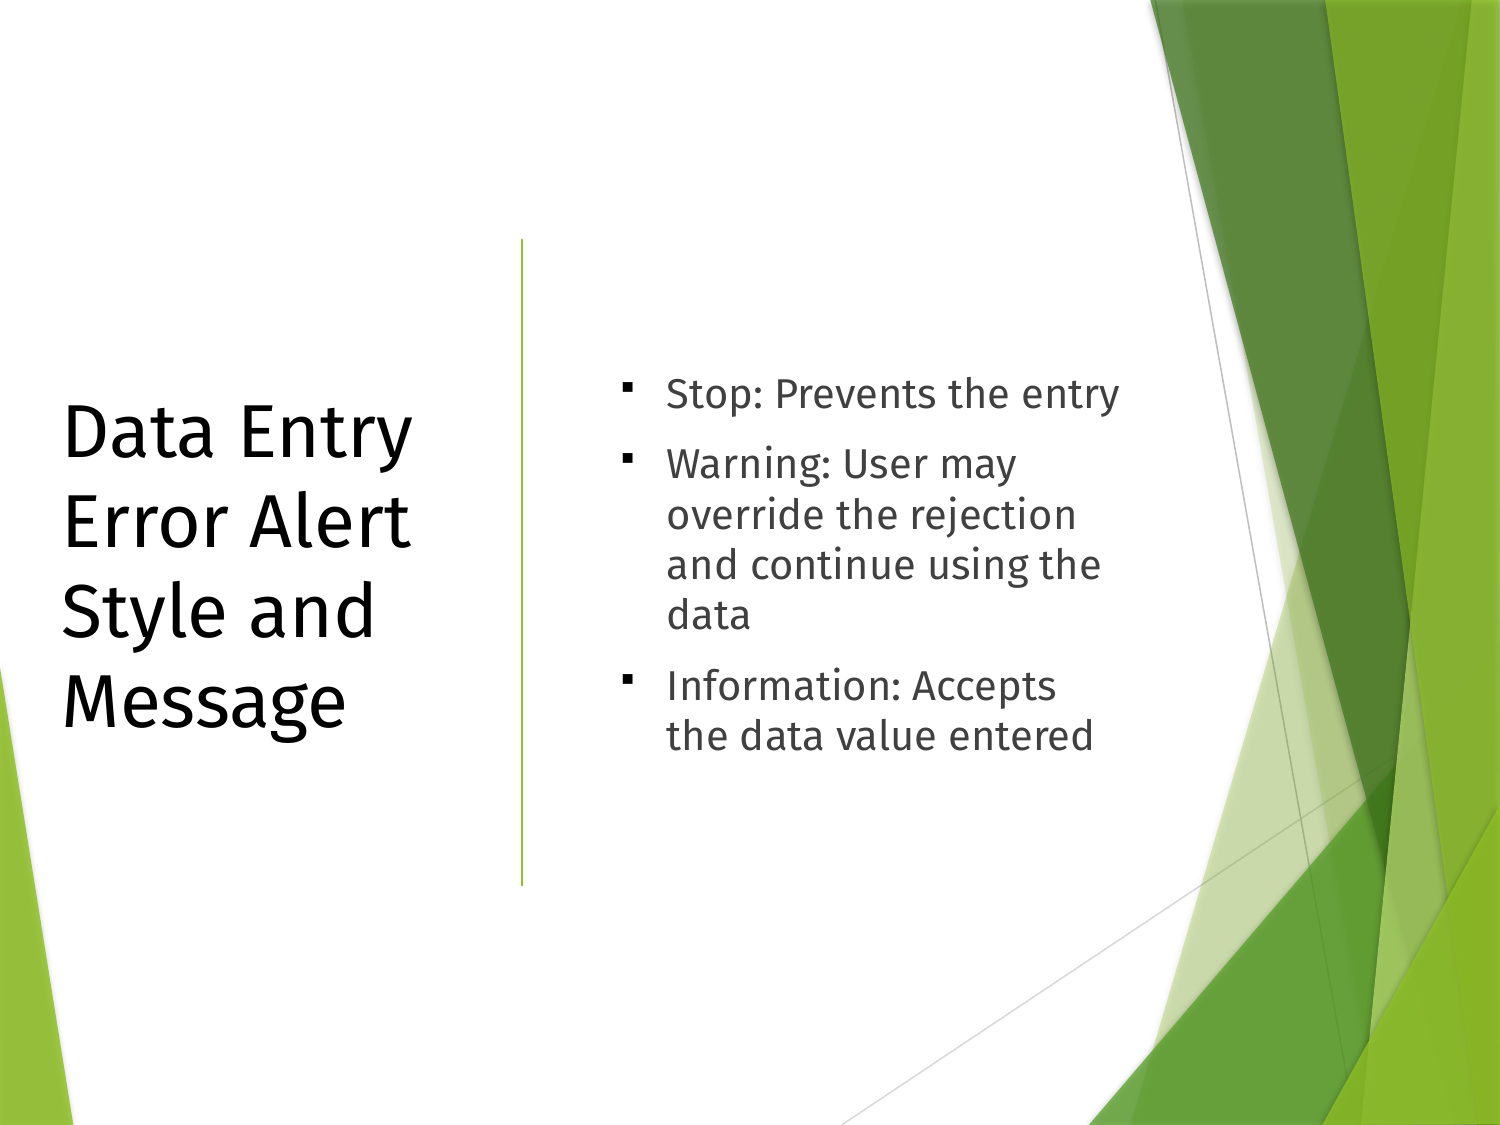

# Data Entry Error Alert Style and Message
Stop: Prevents the entry
Warning: User may override the rejection and continue using the data
Information: Accepts the data value entered